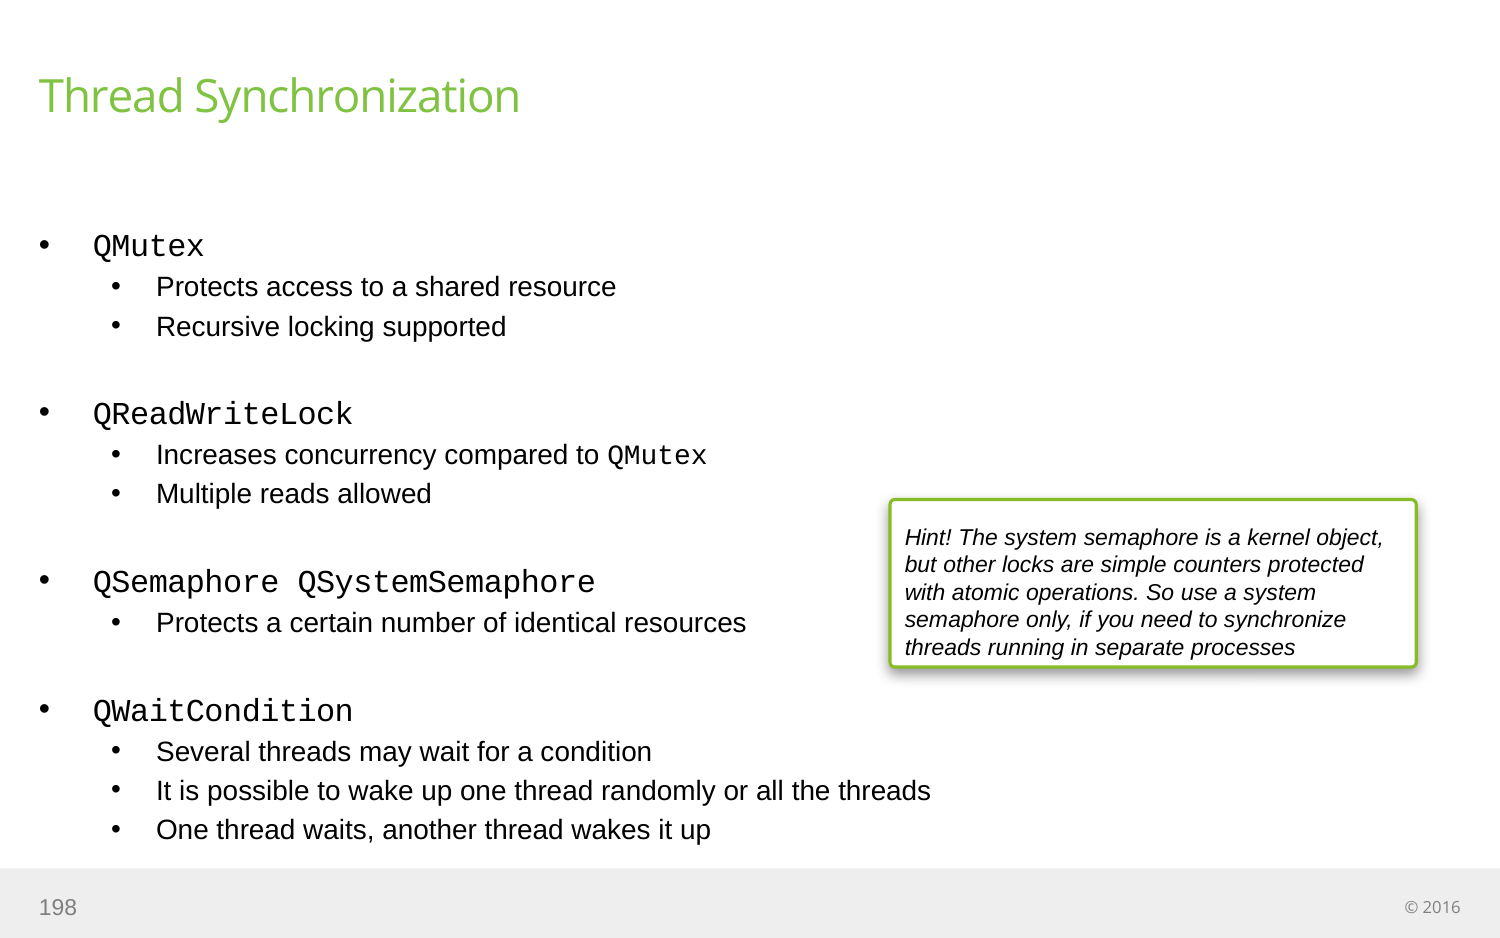

# Thread Synchronization
QMutex
Protects access to a shared resource
Recursive locking supported

QReadWriteLock
Increases concurrency compared to QMutex
Multiple reads allowed

QSemaphore QSystemSemaphore
Protects a certain number of identical resources

QWaitCondition
Several threads may wait for a condition
It is possible to wake up one thread randomly or all the threads
One thread waits, another thread wakes it up

Hint! The system semaphore is a kernel object, but other locks are simple counters protected with atomic operations. So use a system semaphore only, if you need to synchronize threads running in separate processes
198
© 2016